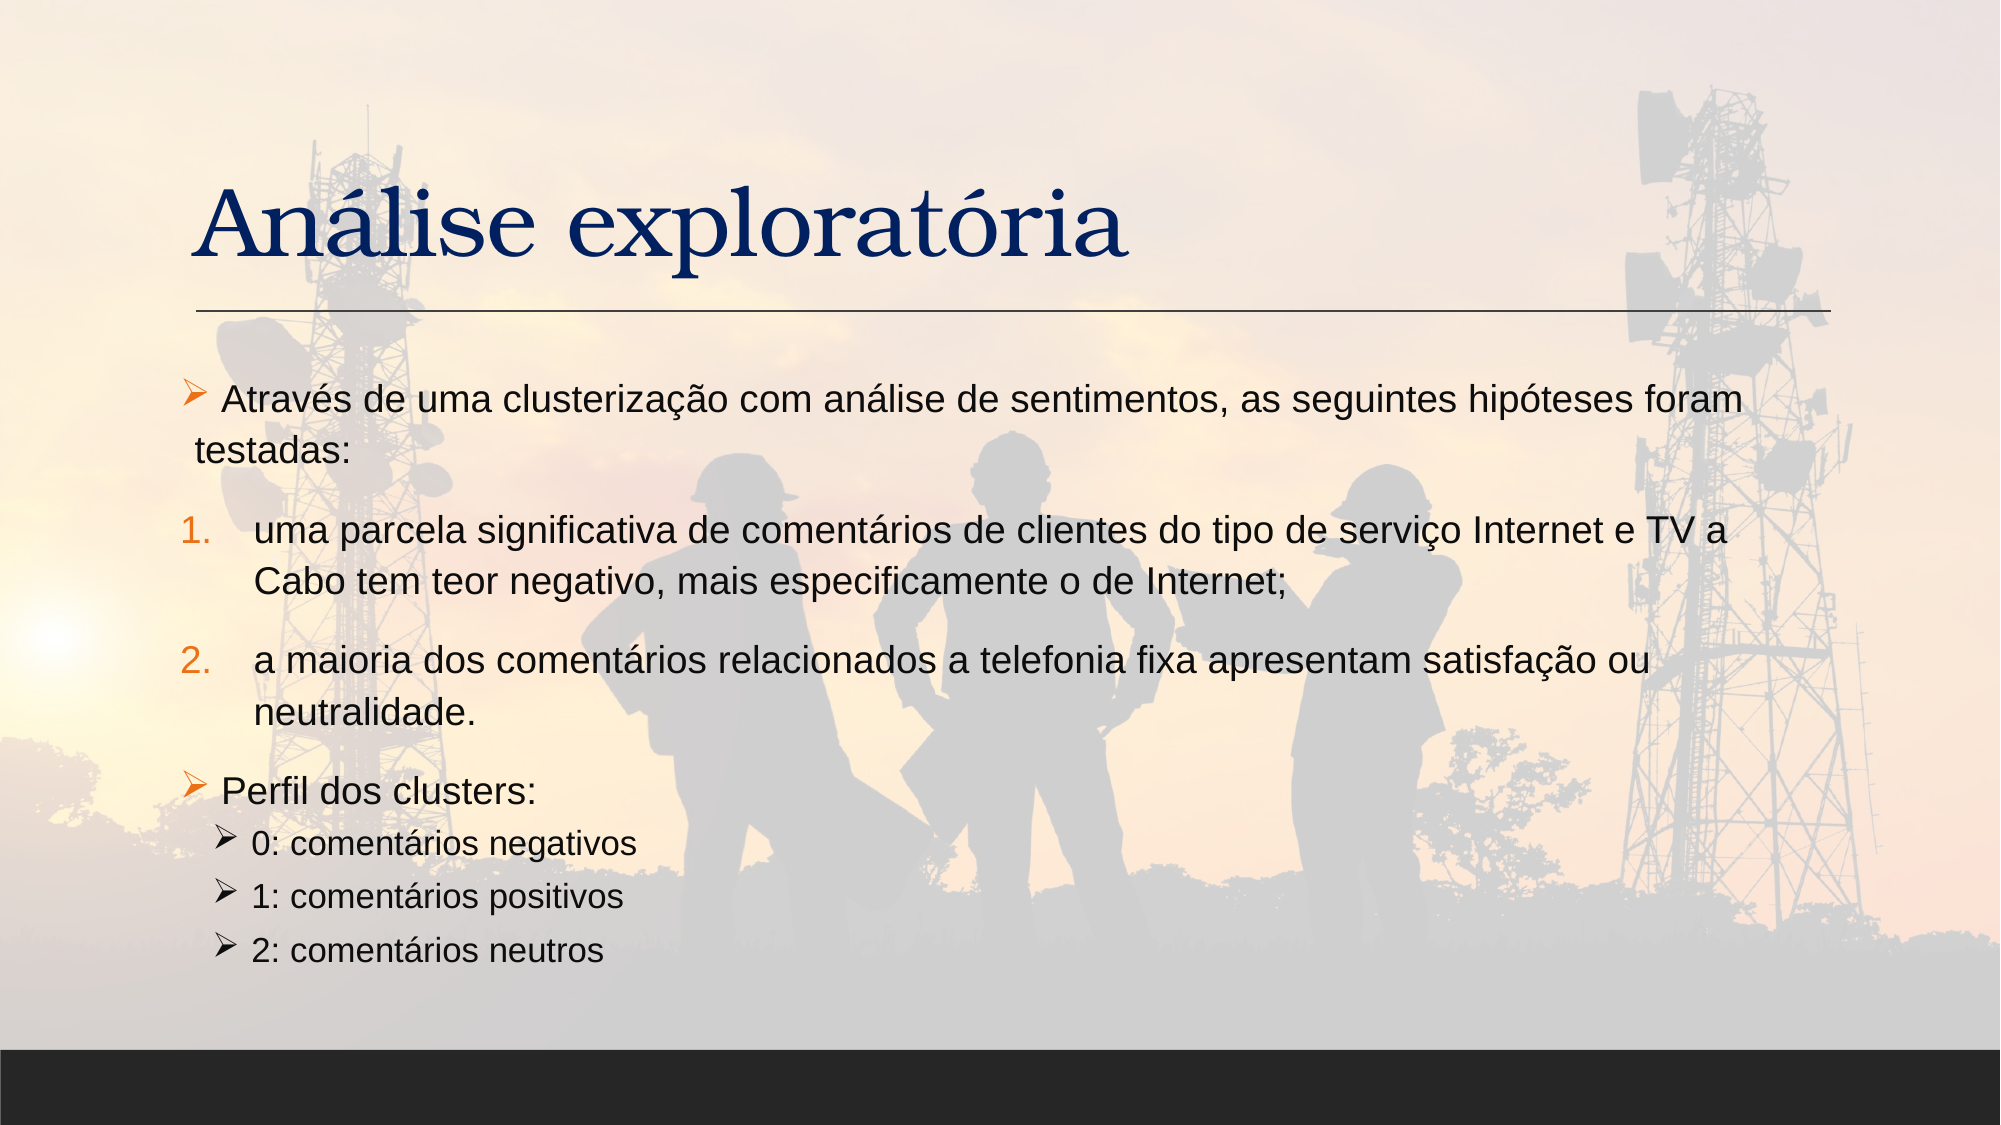

# Análise exploratória
 Através de uma clusterização com análise de sentimentos, as seguintes hipóteses foram testadas:
uma parcela significativa de comentários de clientes do tipo de serviço Internet e TV a Cabo tem teor negativo, mais especificamente o de Internet;
a maioria dos comentários relacionados a telefonia fixa apresentam satisfação ou neutralidade.
 Perfil dos clusters:
 0: comentários negativos
 1: comentários positivos
 2: comentários neutros